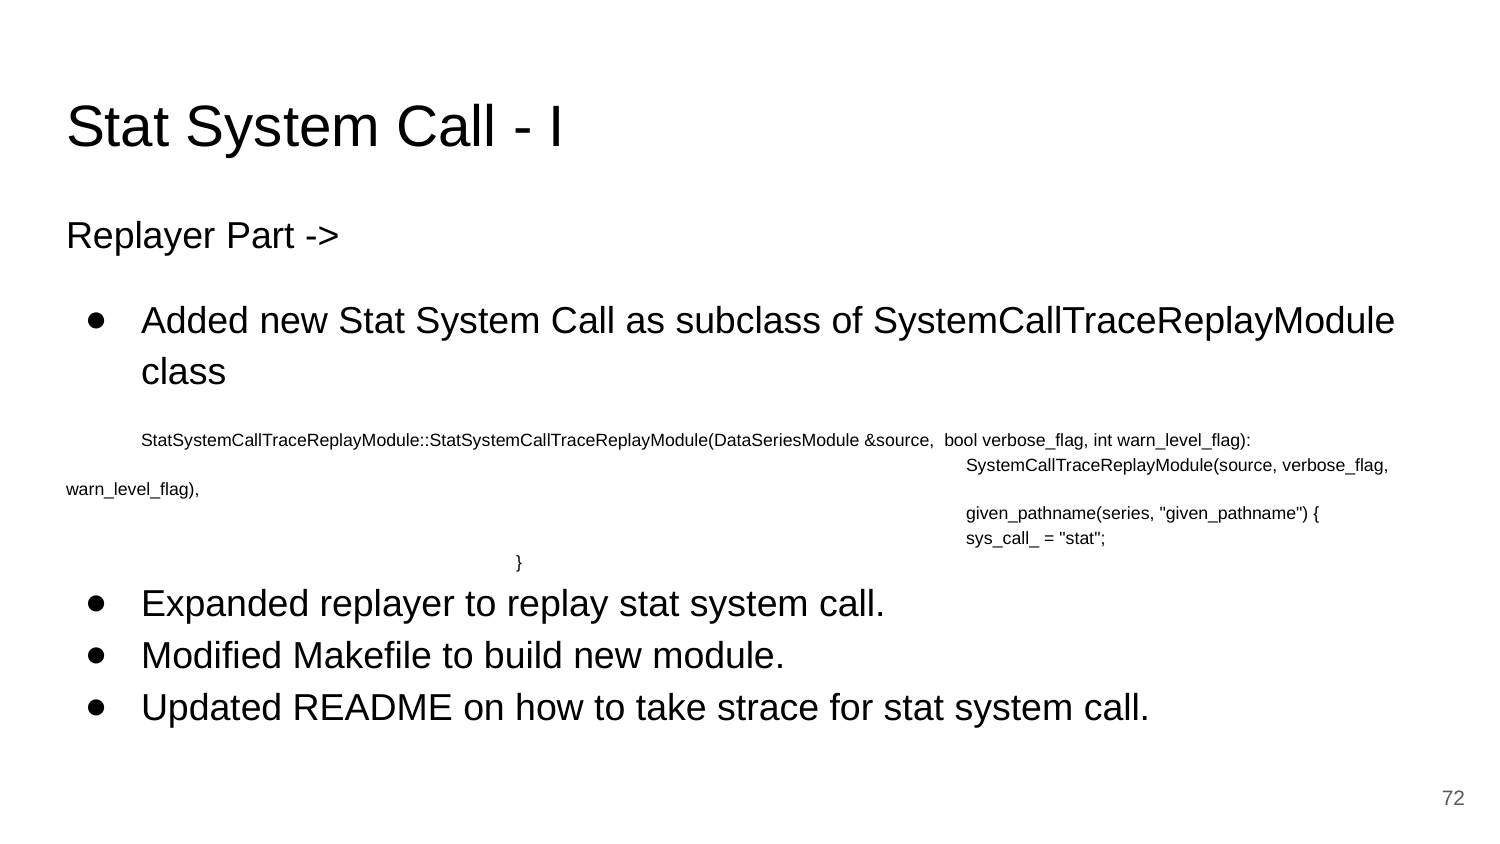

# Stat System Call - I
Replayer Part ->
Added new Stat System Call as subclass of SystemCallTraceReplayModule class
StatSystemCallTraceReplayModule::StatSystemCallTraceReplayModule(DataSeriesModule &source,  bool verbose_flag, int warn_level_flag):
  						SystemCallTraceReplayModule(source, verbose_flag, warn_level_flag),
  						given_pathname(series, "given_pathname") {
  						sys_call_ = "stat";
}
Expanded replayer to replay stat system call.
Modified Makefile to build new module.
Updated README on how to take strace for stat system call.
72